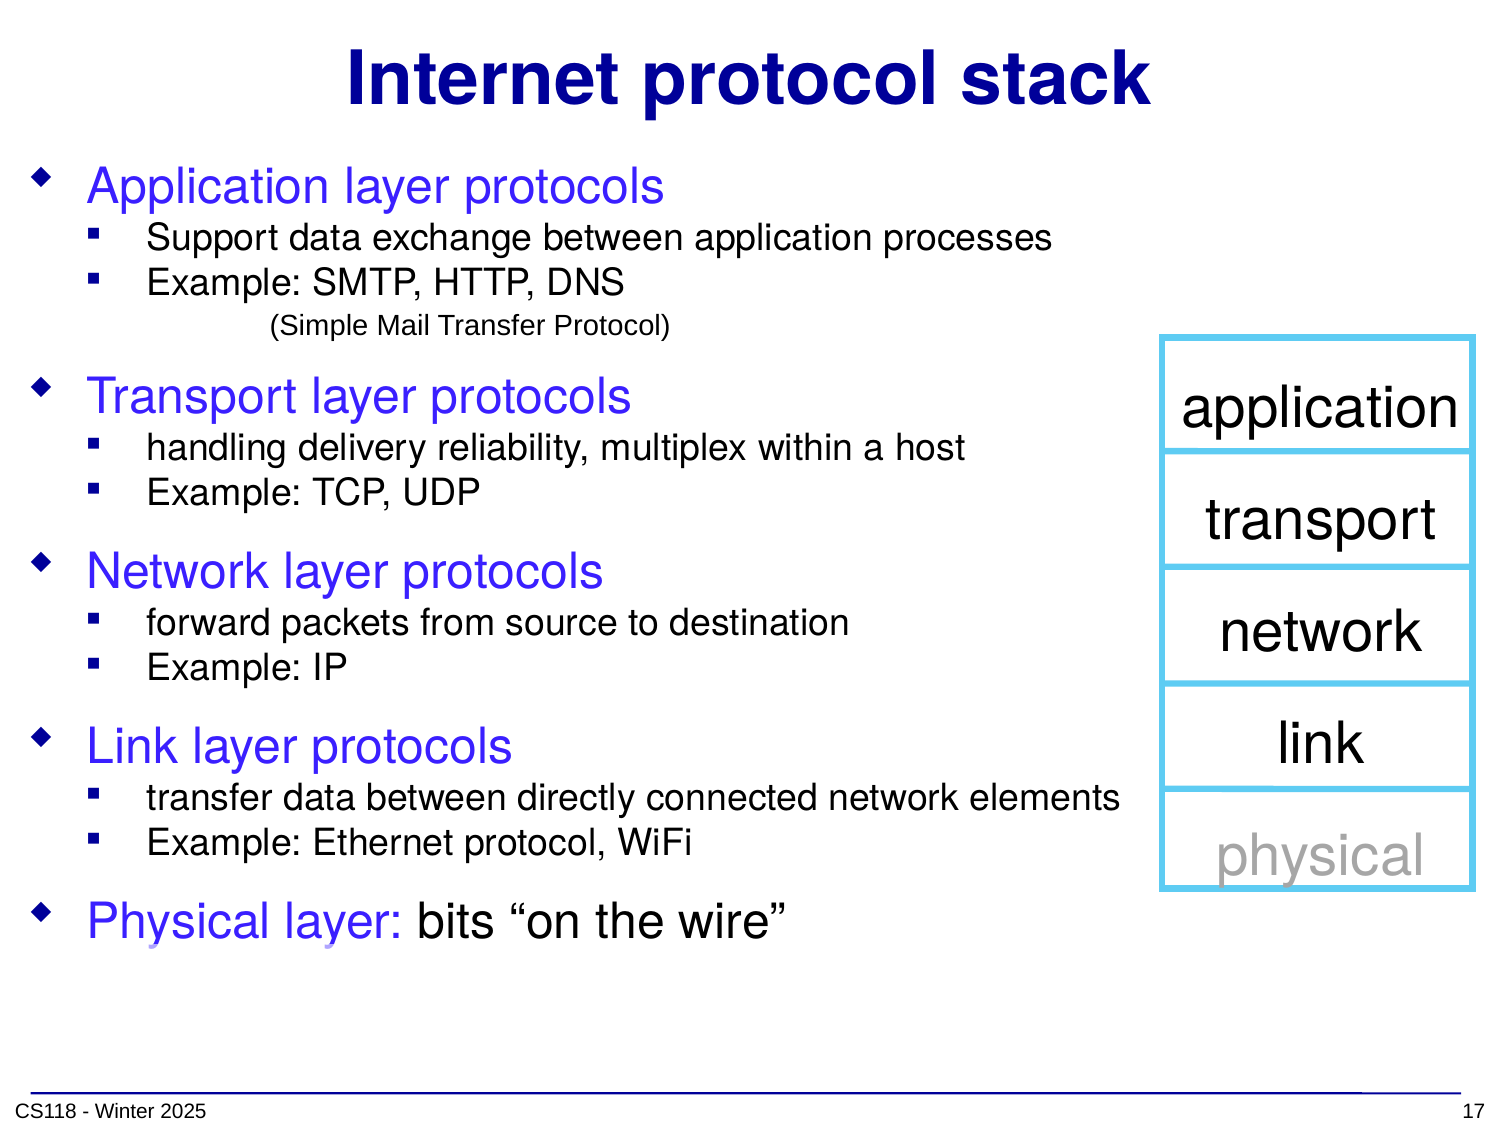

# Internet protocol stack
Application layer protocols
Support data exchange between application processes
Example: SMTP, HTTP, DNS

Transport layer protocols
handling delivery reliability, multiplex within a host
Example: TCP, UDP
Network layer protocols
forward packets from source to destination
Example: IP
Link layer protocols
transfer data between directly connected network elements
Example: Ethernet protocol, WiFi
Physical layer: bits “on the wire”
(Simple Mail Transfer Protocol)
application
transport
network
link
physical

17
CS118 - Winter 2025